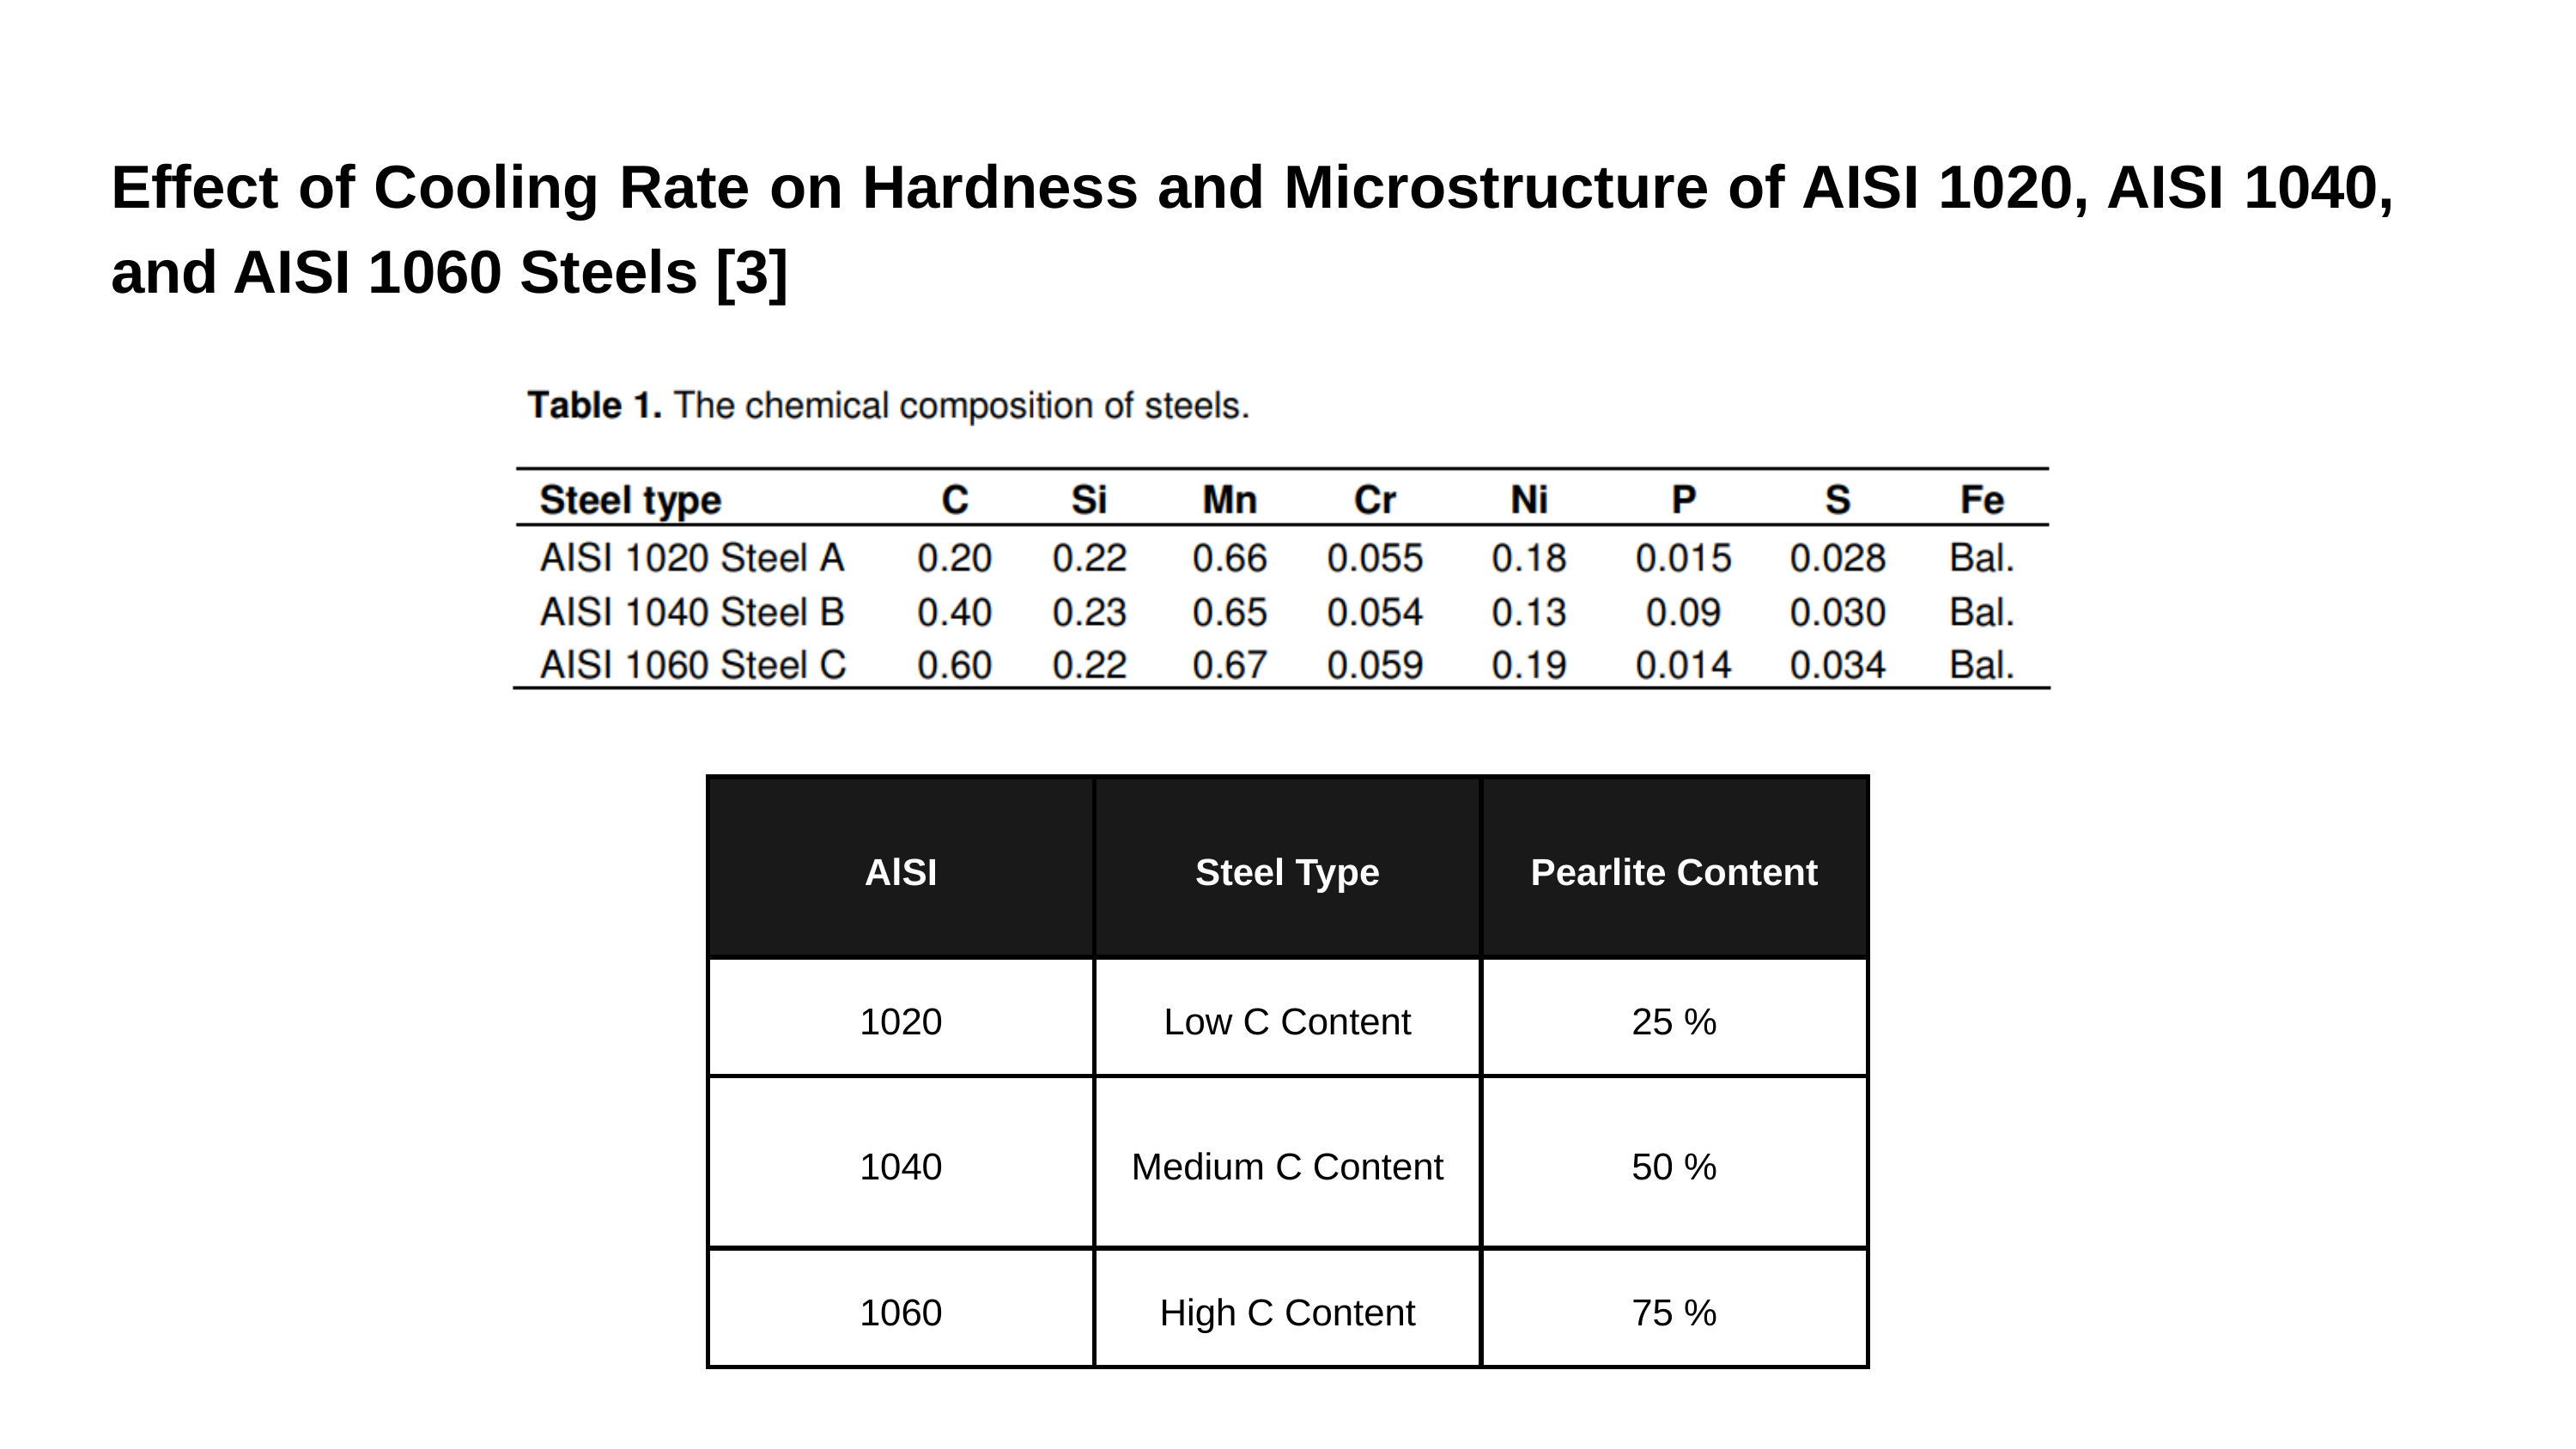

Effect of Cooling Rate on Hardness and Microstructure of AISI 1020, AISI 1040, and AISI 1060 Steels [3]

| AlSI | Steel Type | Pearlite Content |
| --- | --- | --- |
| 1020 | Low C Content | 25 % |
| 1040 | Medium C Content | 50 % |
| 1060 | High C Content | 75 % |